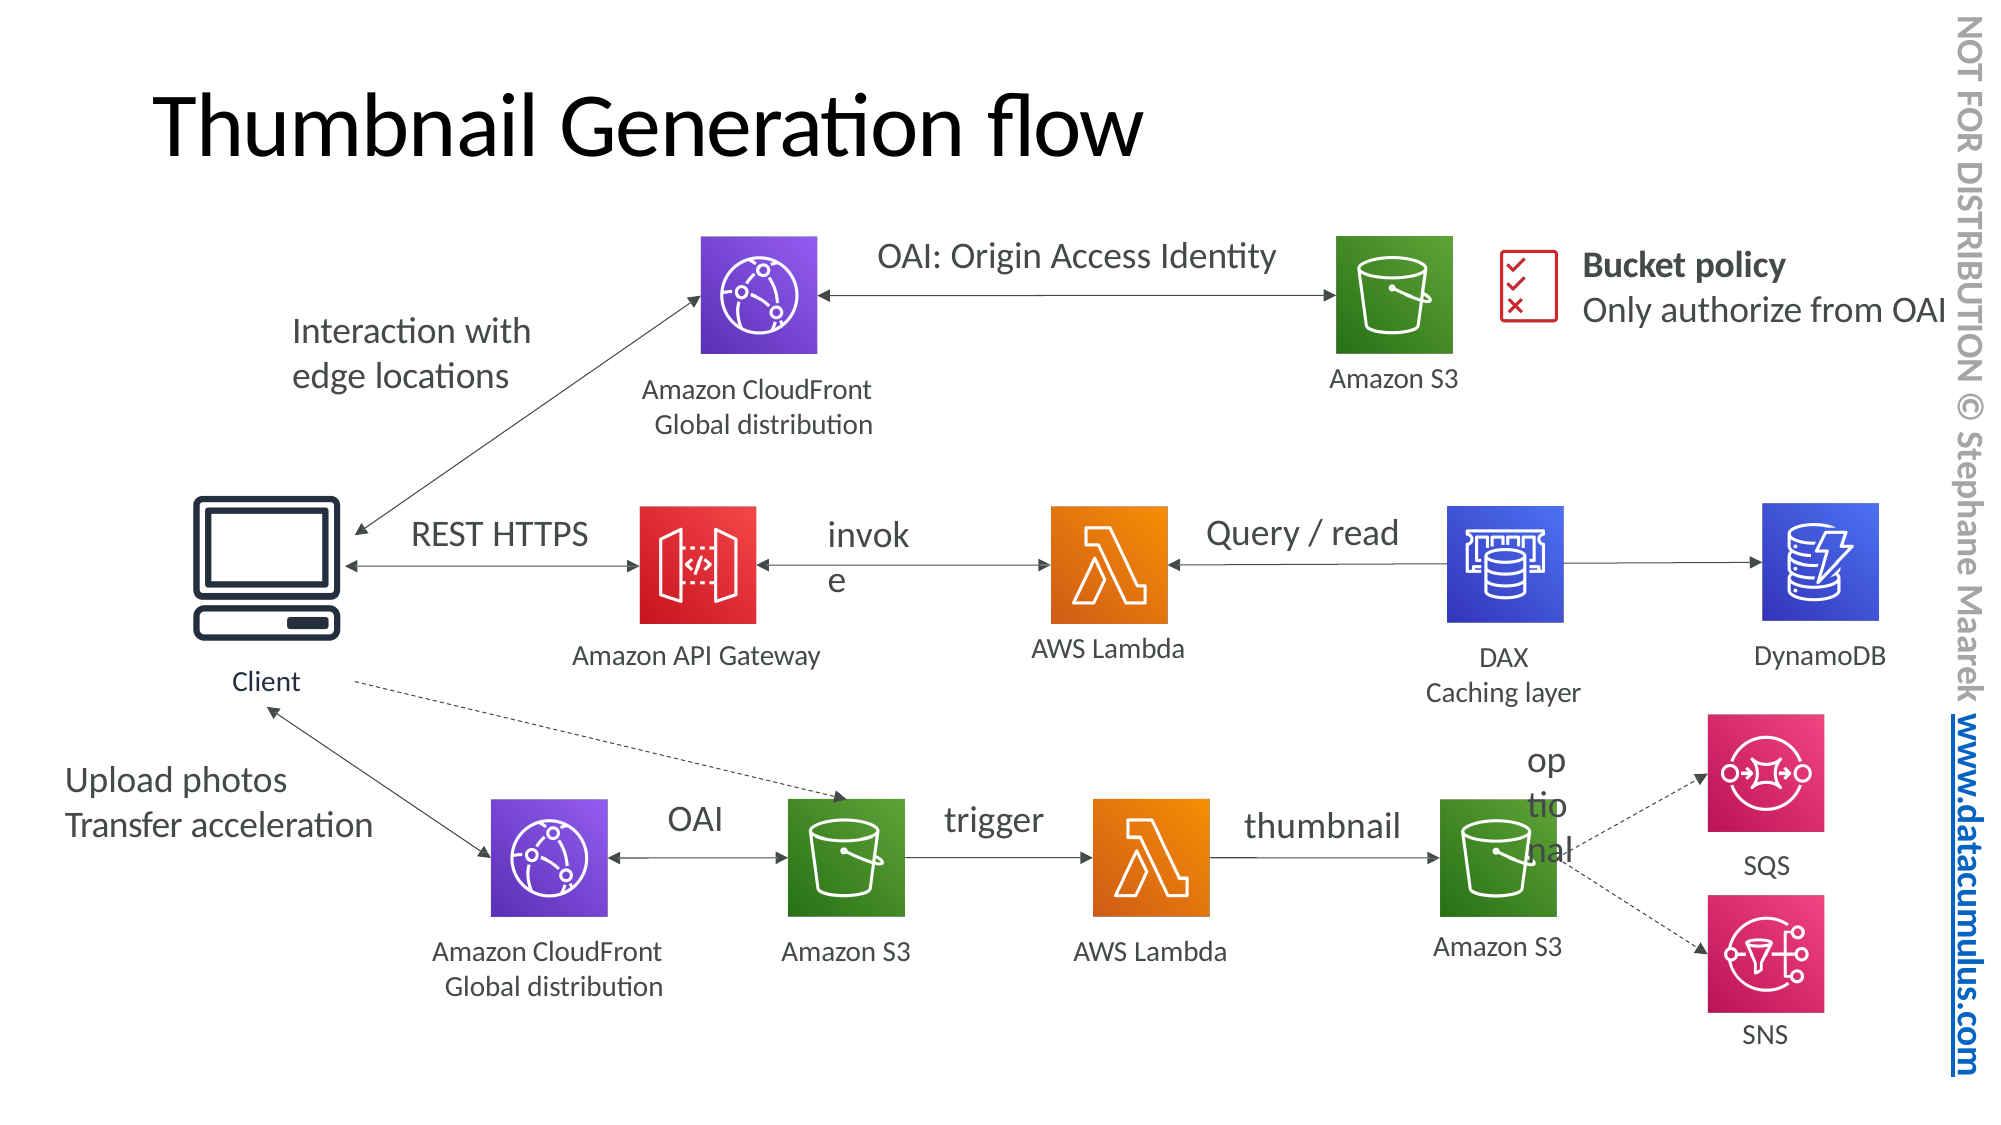

NOT FOR DISTRIBUTION © Stephane Maarek www.datacumulus.com
# Thumbnail Generation flow
OAI: Origin Access Identity
Interaction with

Bucket policy
Only authorize from OAI

edge locations
Amazon S3
Amazon CloudFront  Global distribution

Query / read

REST HTTPS
invoke

AWS Lambda
Amazon API Gateway
DynamoDB
DAX
Caching layer
optional
Client

Upload photos  Transfer acceleration

OAI
trigger
thumbnail

SQS

Amazon S3
Amazon S3
AWS Lambda
Amazon CloudFront  Global distribution
SNS
© Stephane Maarek